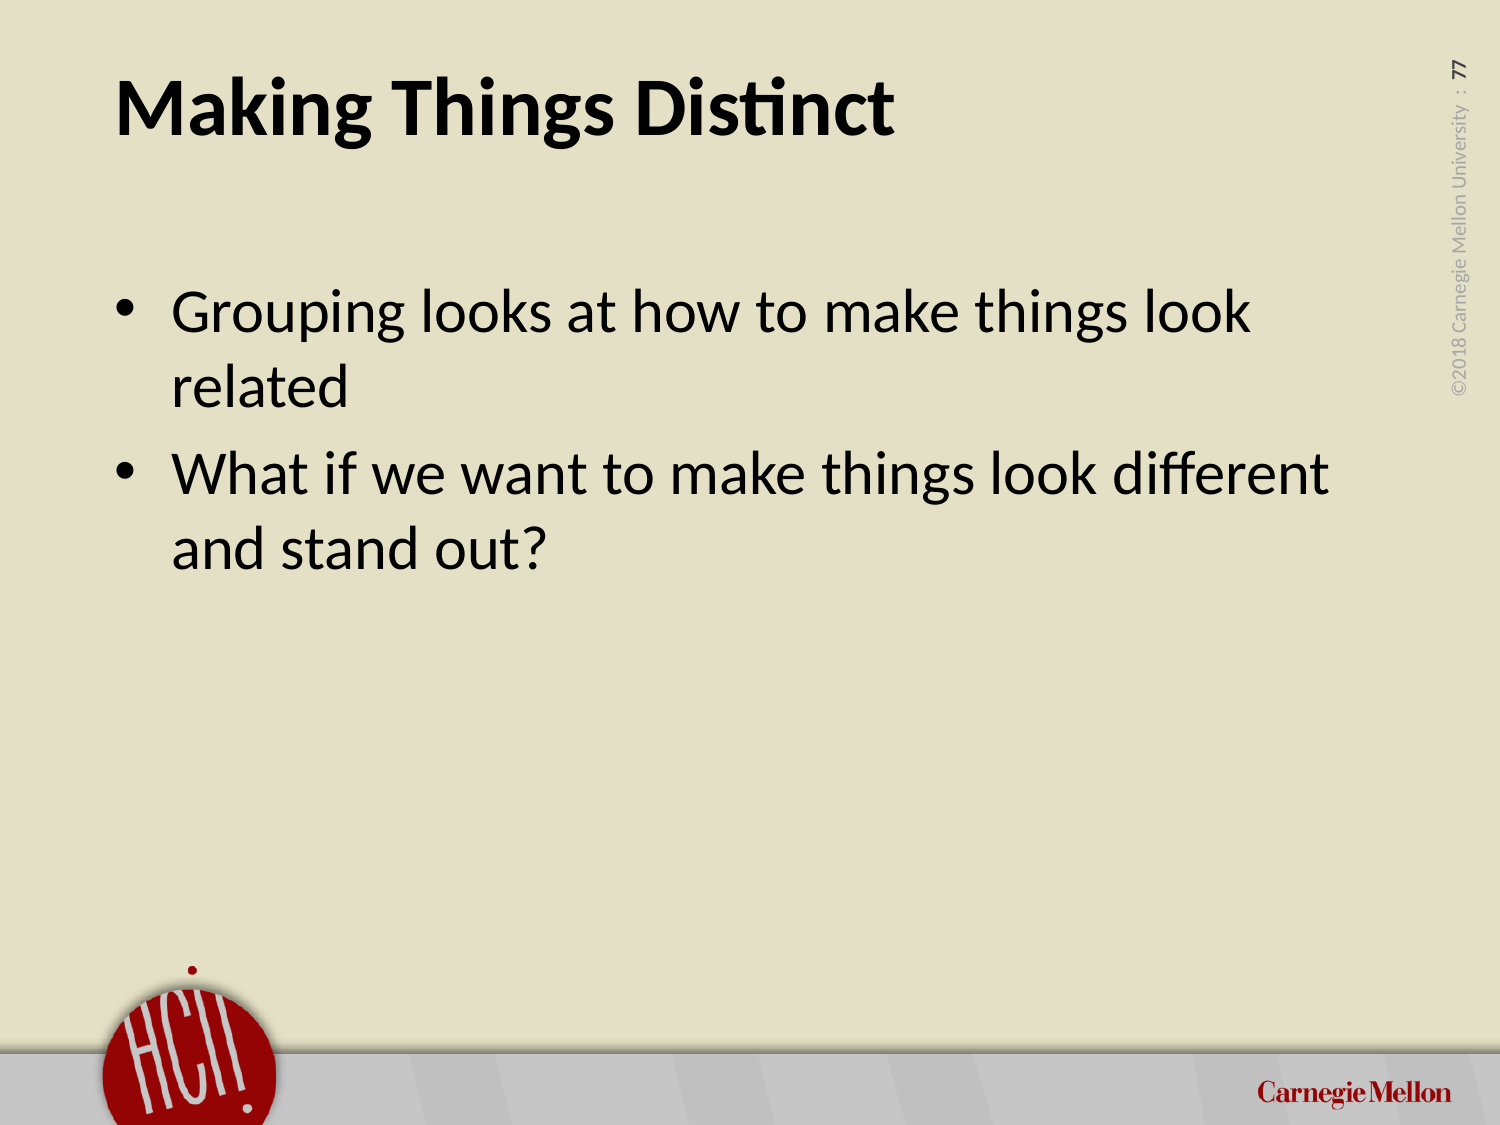

# Making Things Distinct
Grouping looks at how to make things look related
What if we want to make things look different and stand out?